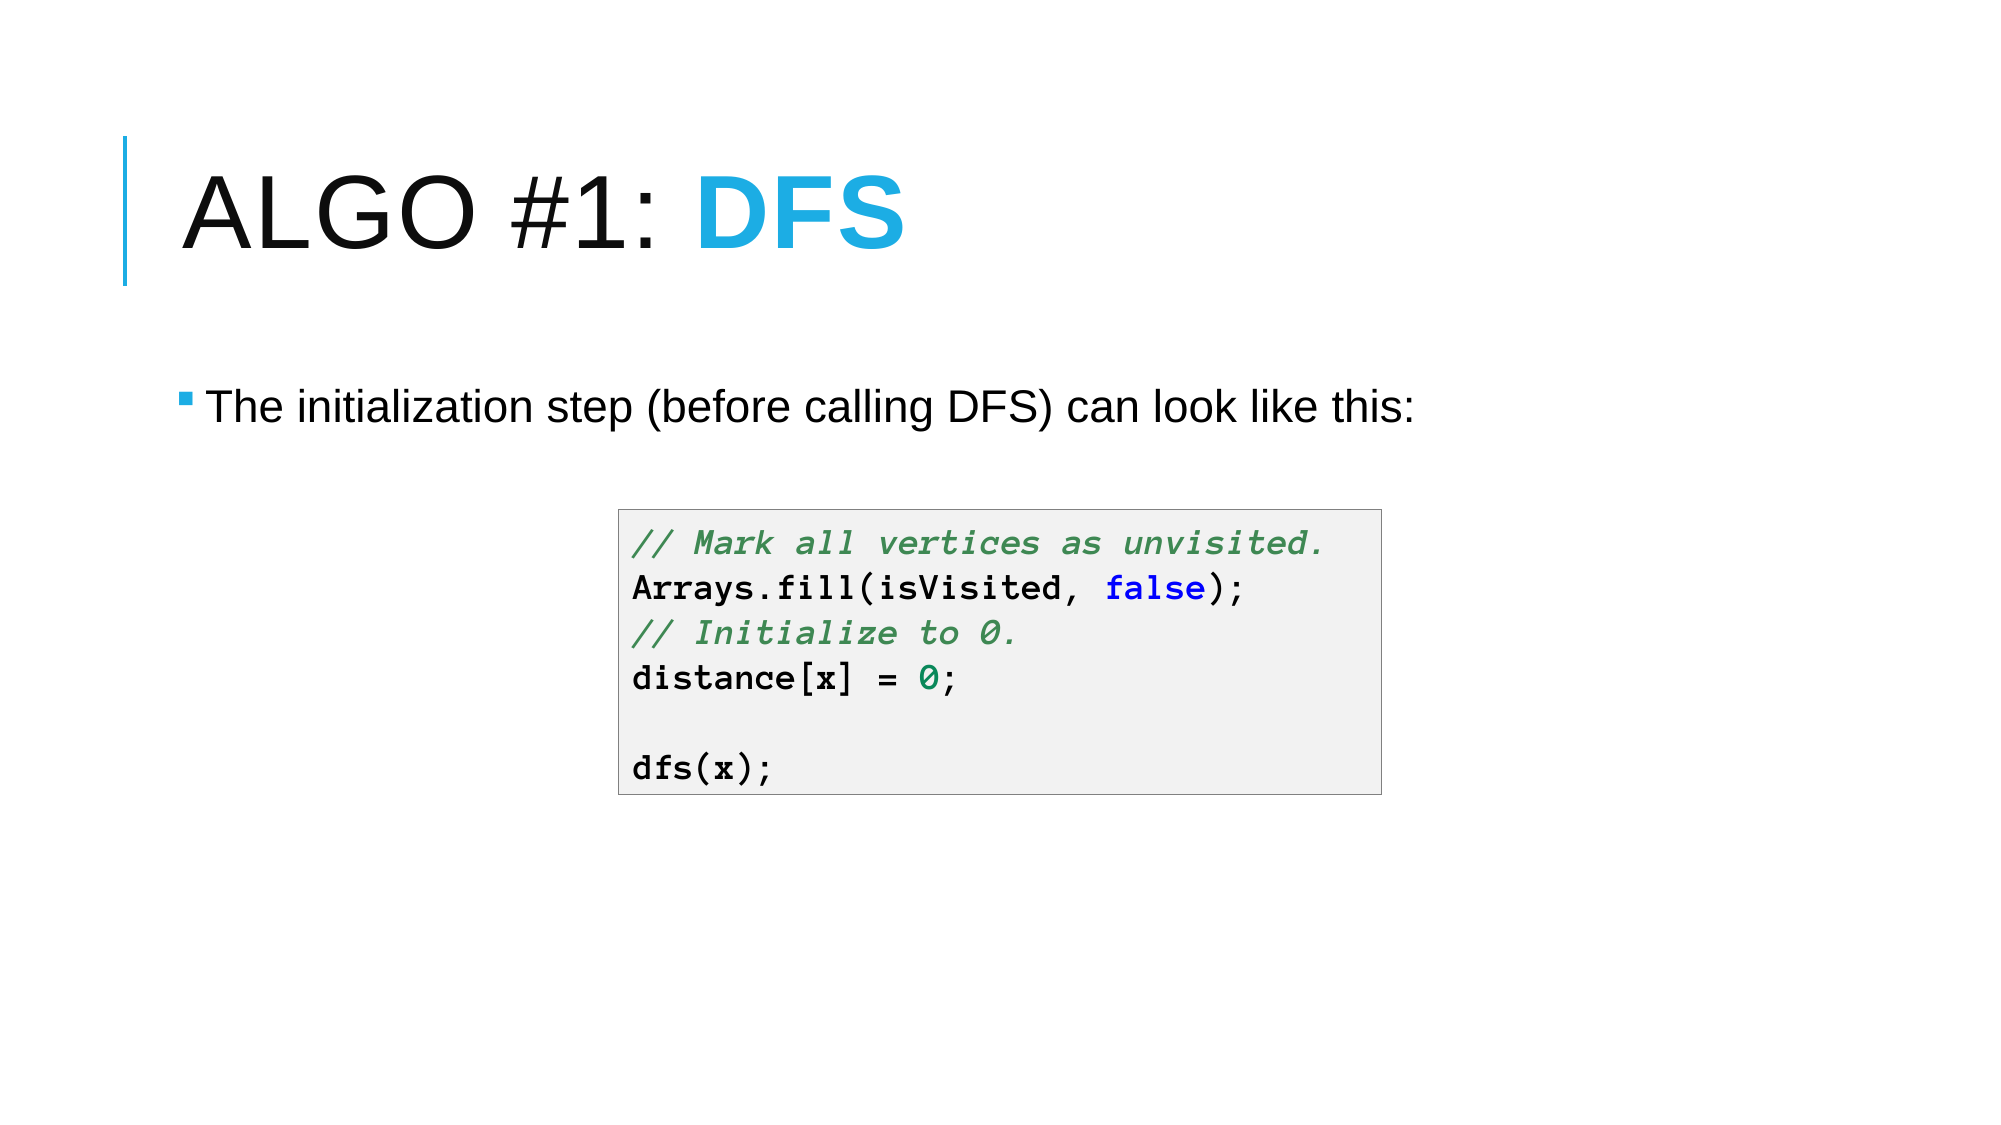

# Algo #1: DFS
The initialization step (before calling DFS) can look like this:
// Mark all vertices as unvisited.
Arrays.fill(isVisited, false);
// Initialize to 0.
distance[x] = 0;
dfs(x);